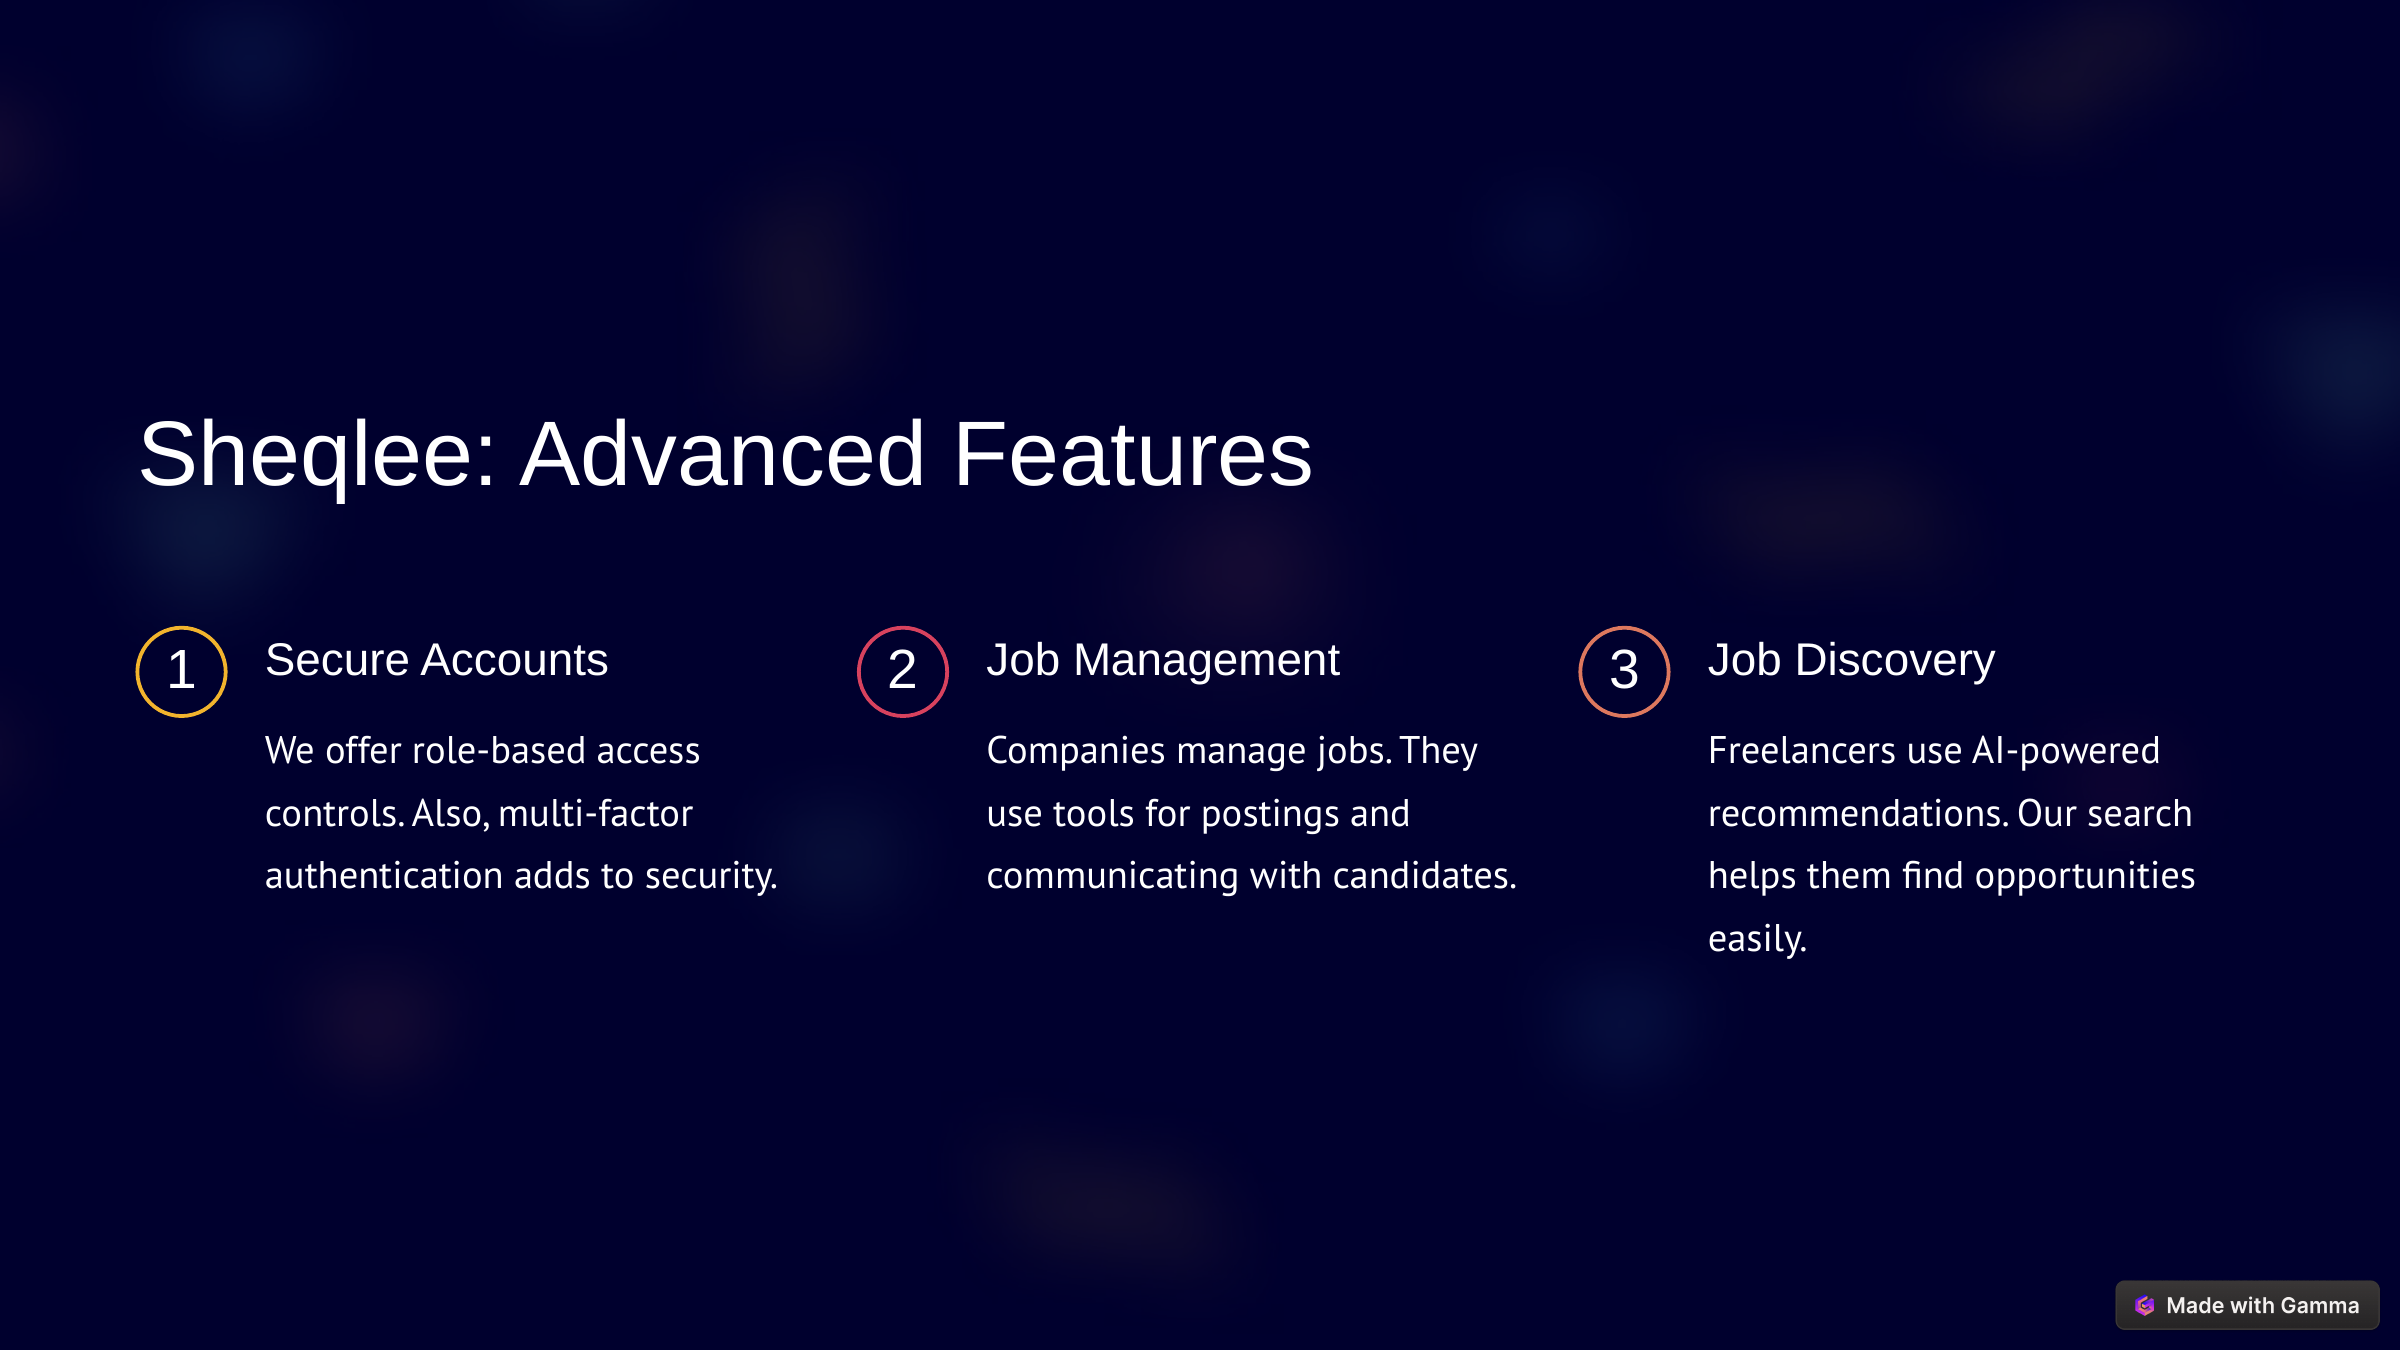

Sheqlee: Advanced Features

Secure Accounts

Job Management

Job Discovery
1
2
3
We offer role-based access controls. Also, multi-factor authentication adds to security.
Companies manage jobs. They use tools for postings and communicating with candidates.
Freelancers use AI-powered recommendations. Our search helps them find opportunities easily.